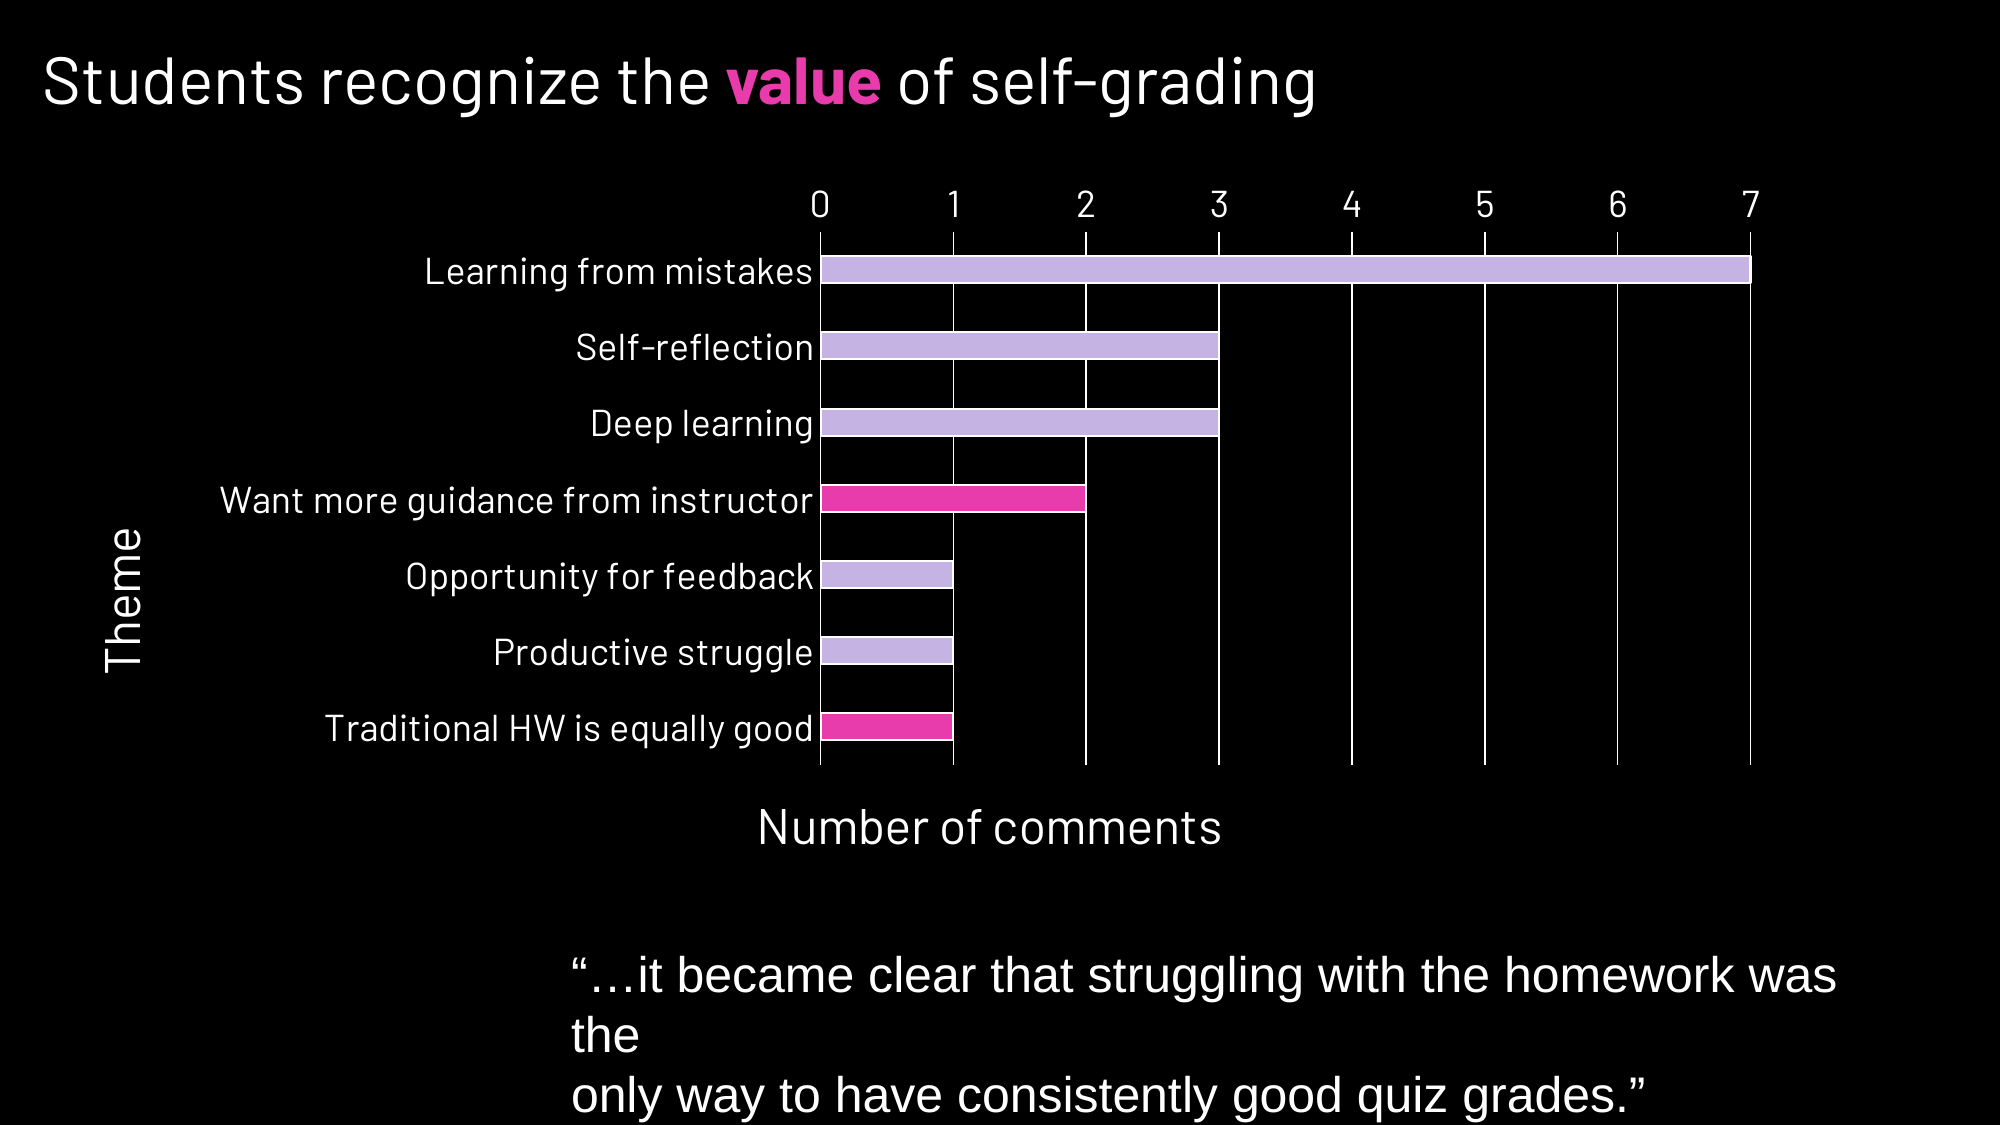

# Students recognize the value of self-grading

### Chart

| Category | Series 1 |
|---|---|
| Learning from mistakes | 7.0 |
| Self-reflection | 3.0 |
| Deep learning | 3.0 |
| Want more guidance from instructor | 2.0 |
| Opportunity for feedback | 1.0 |
| Productive struggle | 1.0 |
| Traditional HW is equally good | 1.0 |
“…it became clear that struggling with the homework was the
only way to have consistently good quiz grades.”